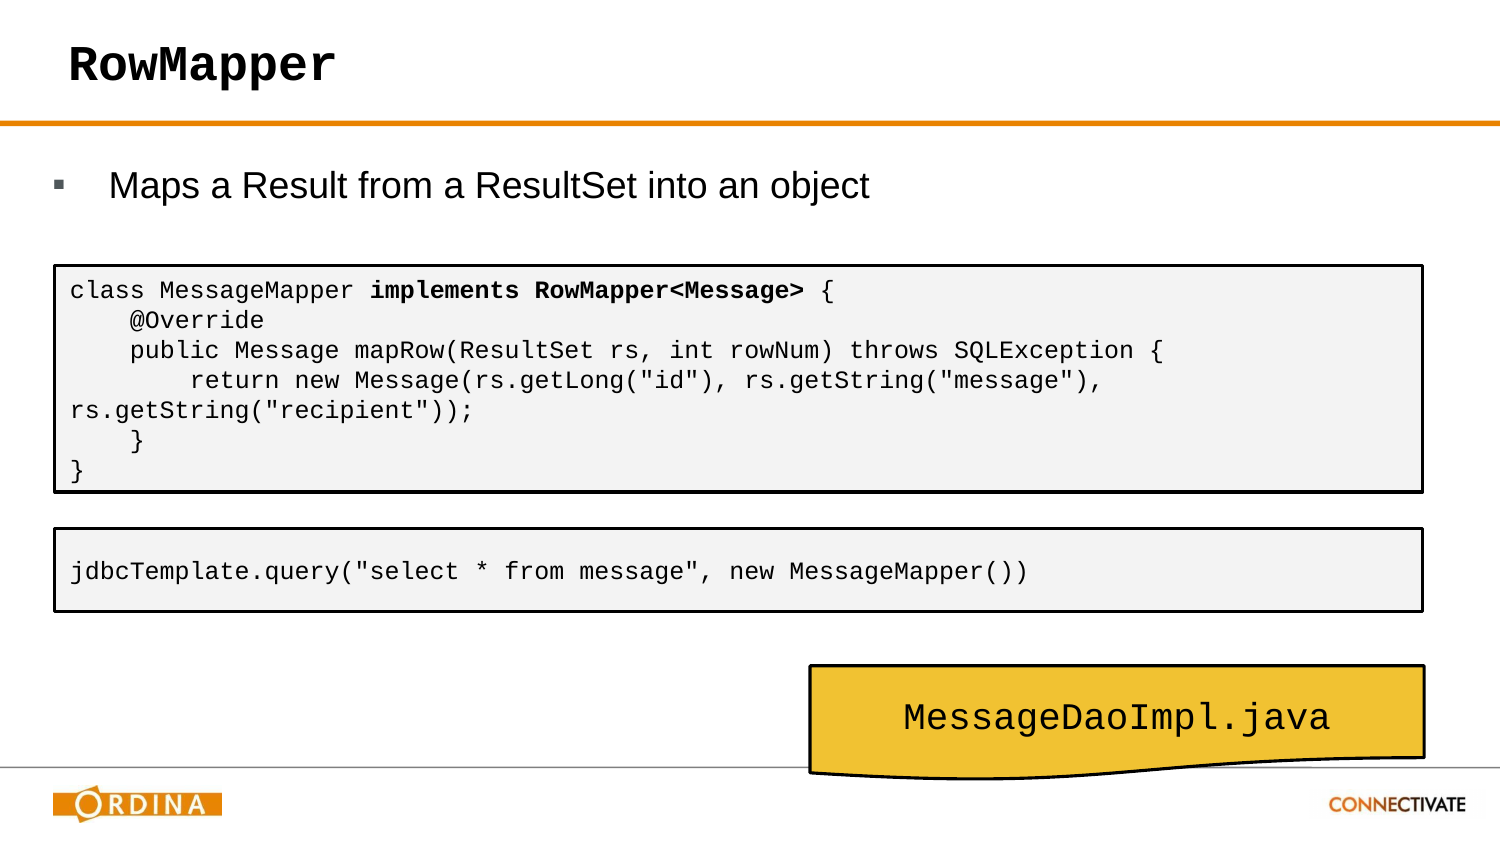

# RowMapper
Maps a Result from a ResultSet into an object
class MessageMapper implements RowMapper<Message> {
    @Override
    public Message mapRow(ResultSet rs, int rowNum) throws SQLException {
        return new Message(rs.getLong("id"), rs.getString("message"), rs.getString("recipient"));
    }
}
jdbcTemplate.query("select * from message", new MessageMapper())
MessageDaoImpl.java